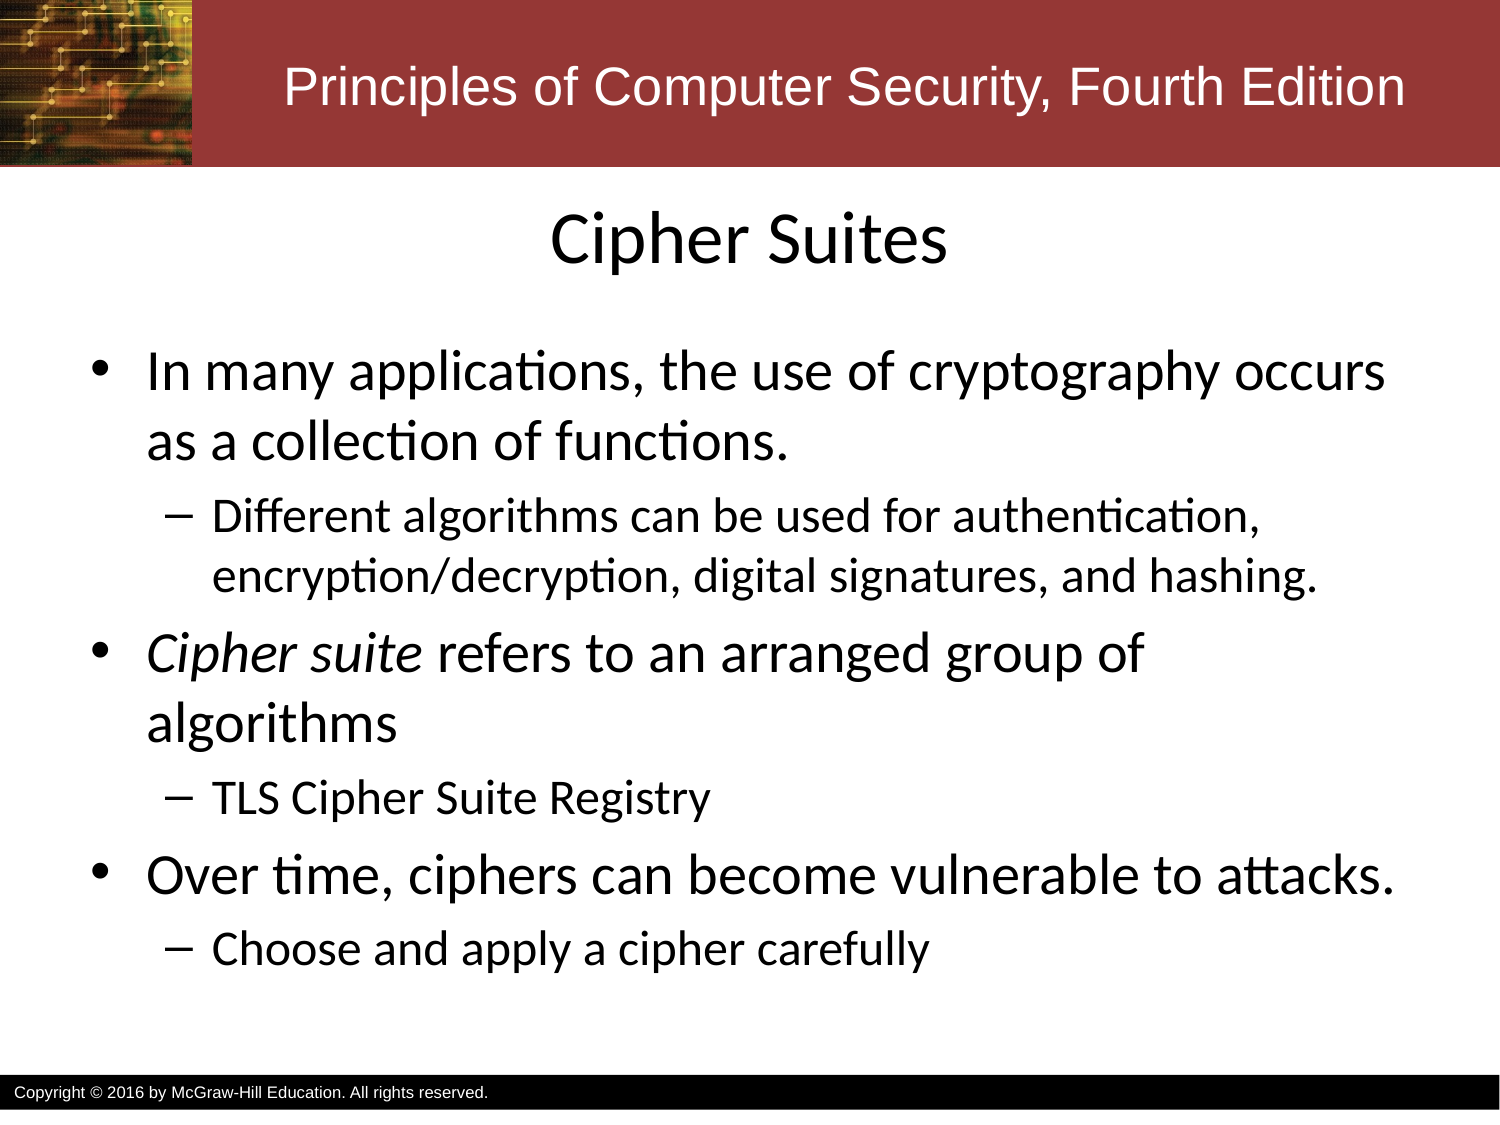

# Cipher Suites
In many applications, the use of cryptography occurs as a collection of functions.
Different algorithms can be used for authentication, encryption/decryption, digital signatures, and hashing.
Cipher suite refers to an arranged group of algorithms
TLS Cipher Suite Registry
Over time, ciphers can become vulnerable to attacks.
Choose and apply a cipher carefully